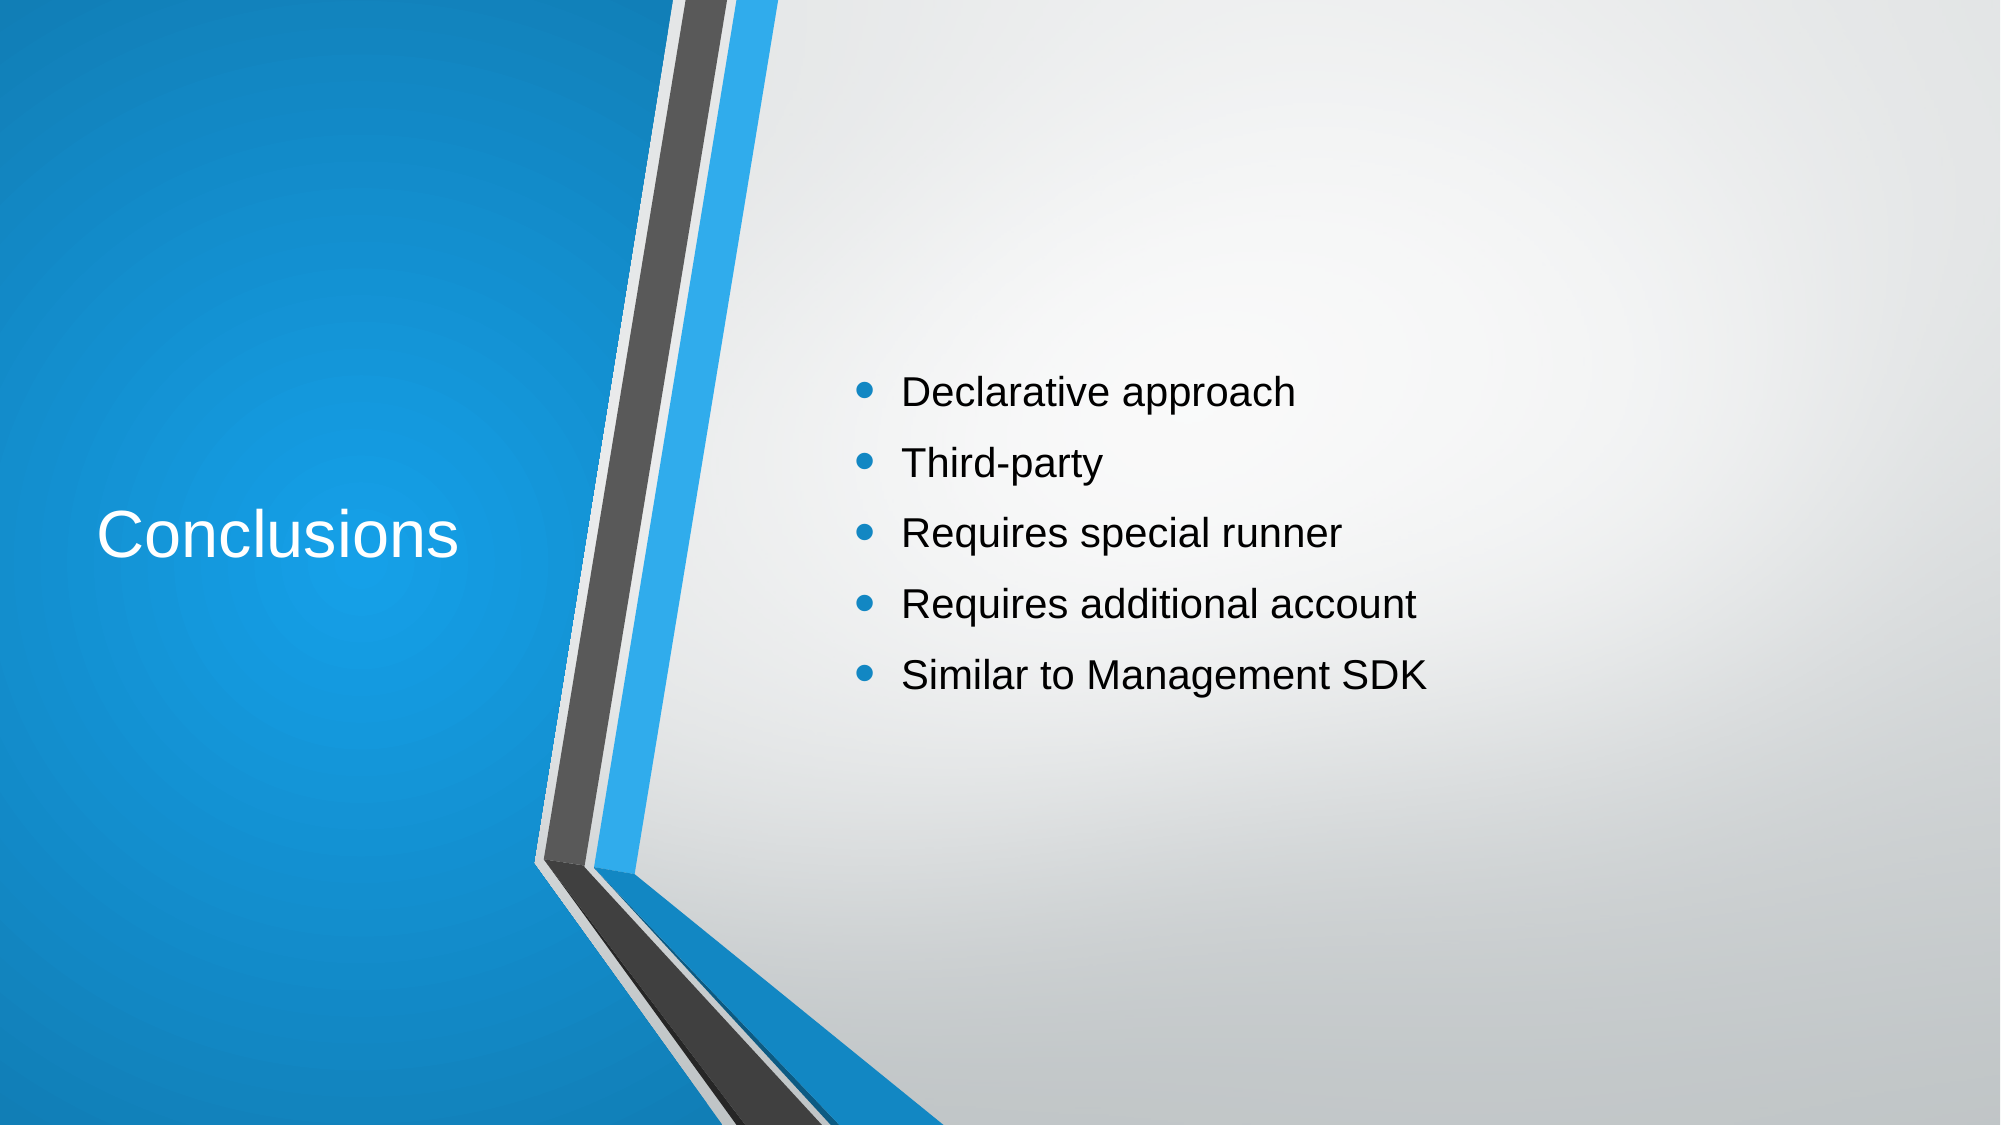

# Conclusions
Declarative approach
Third-party
Requires special runner
Requires additional account
Similar to Management SDK